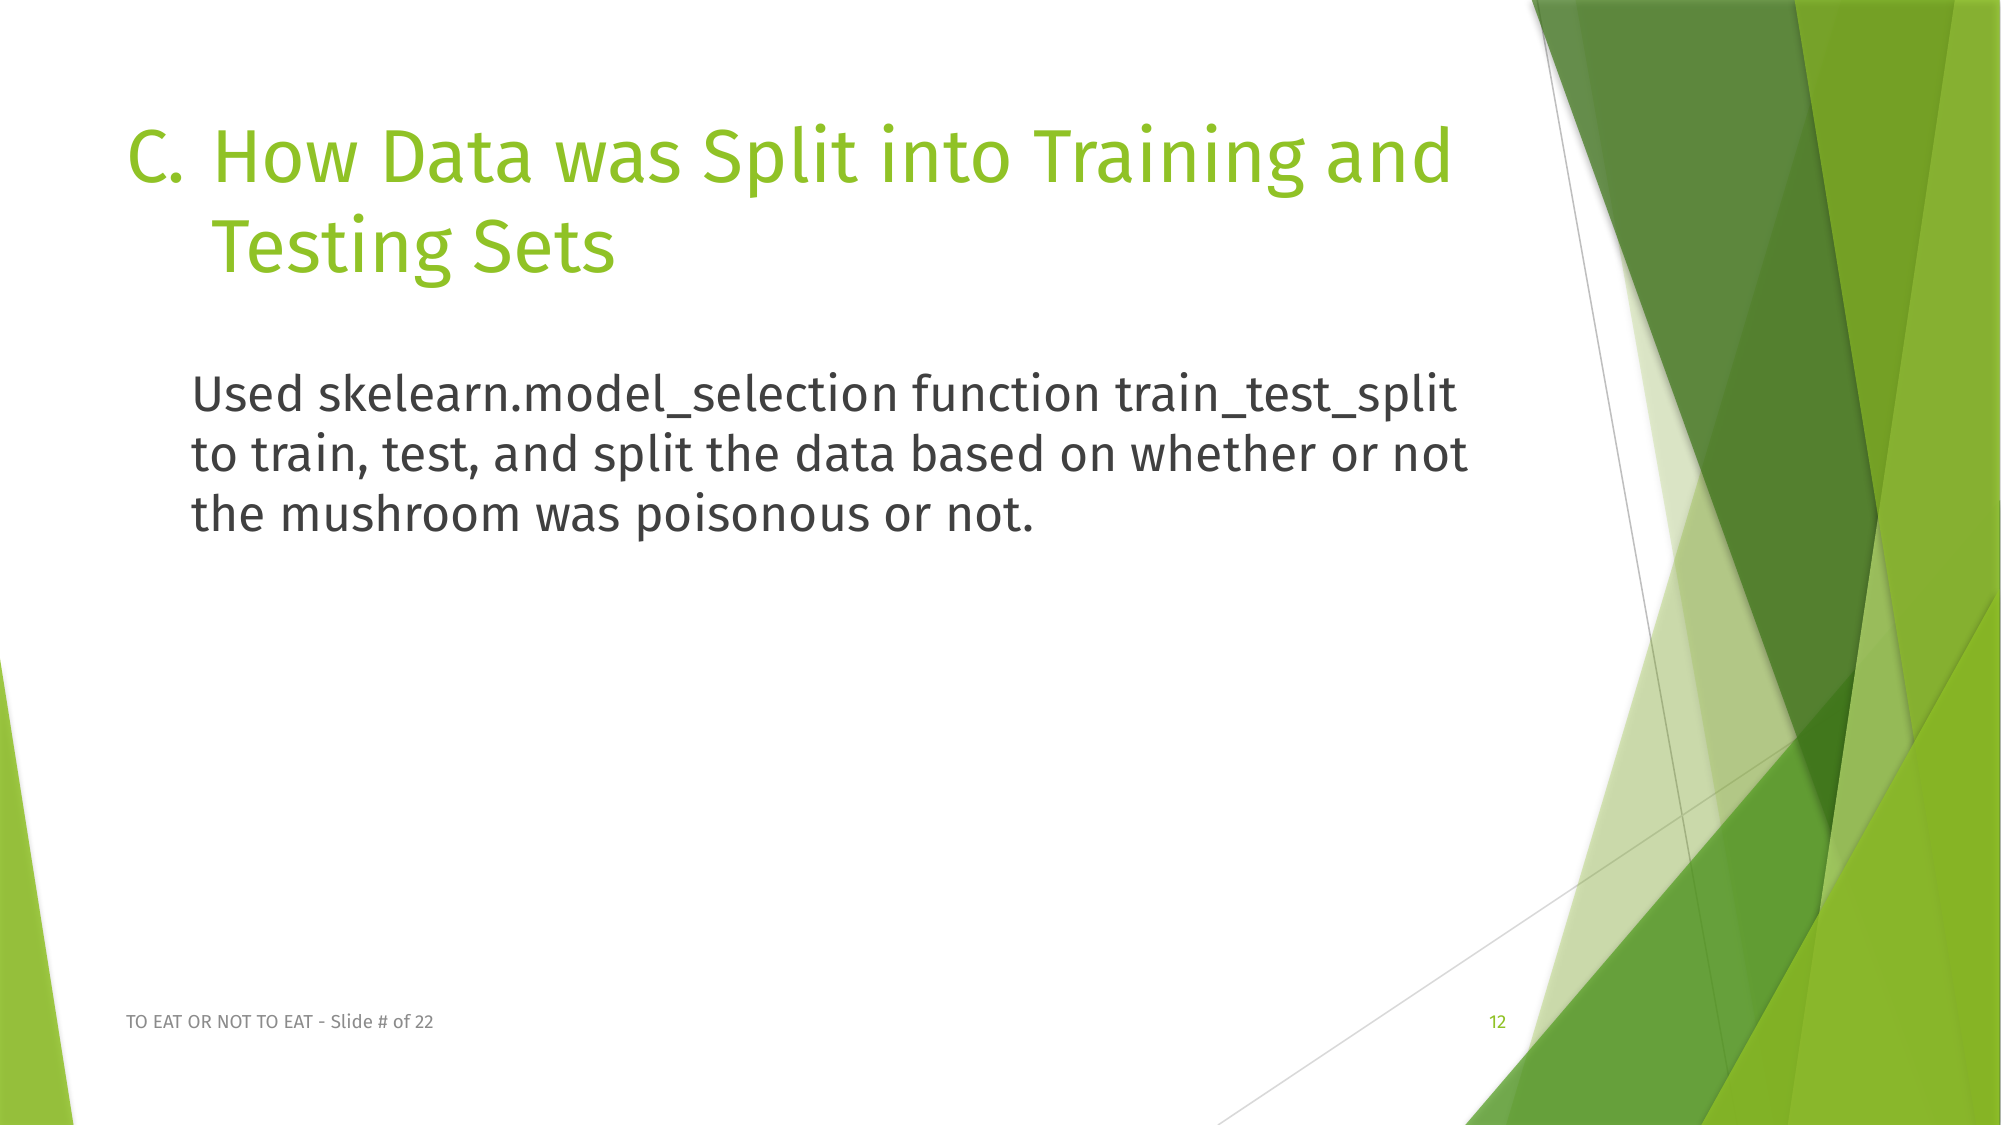

# C.	How Data was Split into Training and Testing Sets
Used skelearn.model_selection function train_test_split to train, test, and split the data based on whether or not the mushroom was poisonous or not.

TO EAT OR NOT TO EAT - Slide # of 22
12